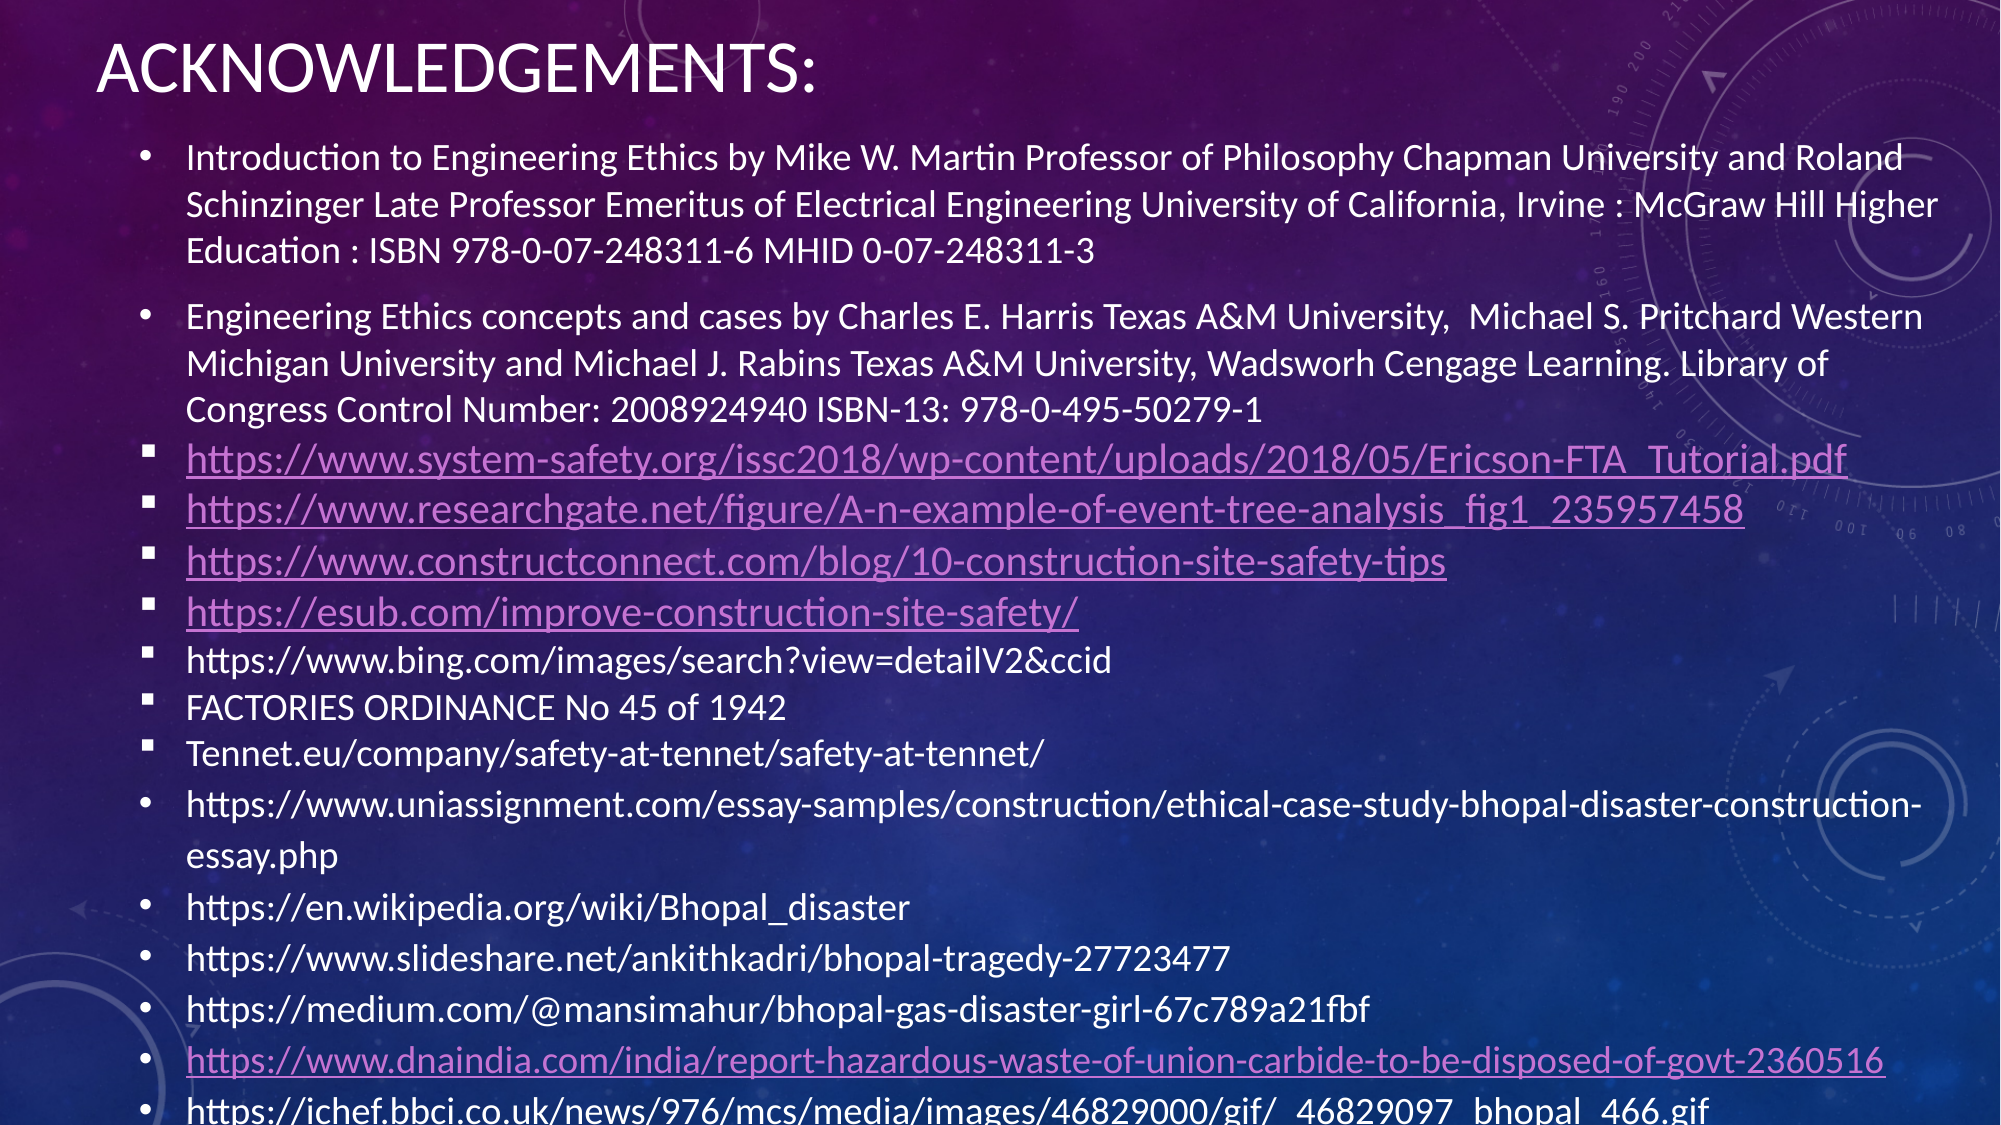

# ACKNOWLEDGEMENTS:
Introduction to Engineering Ethics by Mike W. Martin Professor of Philosophy Chapman University and Roland Schinzinger Late Professor Emeritus of Electrical Engineering University of California, Irvine : McGraw Hill Higher Education : ISBN 978-0-07-248311-6 MHID 0-07-248311-3
Engineering Ethics concepts and cases by Charles E. Harris Texas A&M University,  Michael S. Pritchard Western Michigan University and Michael J. Rabins Texas A&M University, Wadsworh Cengage Learning. Library of Congress Control Number: 2008924940 ISBN-13: 978-0-495-50279-1
https://www.system-safety.org/issc2018/wp-content/uploads/2018/05/Ericson-FTA_Tutorial.pdf
https://www.researchgate.net/figure/A-n-example-of-event-tree-analysis_fig1_235957458
https://www.constructconnect.com/blog/10-construction-site-safety-tips
https://esub.com/improve-construction-site-safety/
https://www.bing.com/images/search?view=detailV2&ccid
FACTORIES ORDINANCE No 45 of 1942
Tennet.eu/company/safety-at-tennet/safety-at-tennet/
https://www.uniassignment.com/essay-samples/construction/ethical-case-study-bhopal-disaster-construction-essay.php
https://en.wikipedia.org/wiki/Bhopal_disaster
https://www.slideshare.net/ankithkadri/bhopal-tragedy-27723477
https://medium.com/@mansimahur/bhopal-gas-disaster-girl-67c789a21fbf
https://www.dnaindia.com/india/report-hazardous-waste-of-union-carbide-to-be-disposed-of-govt-2360516
https://ichef.bbci.co.uk/news/976/mcs/media/images/46829000/gif/_46829097_bhopal_466.gif